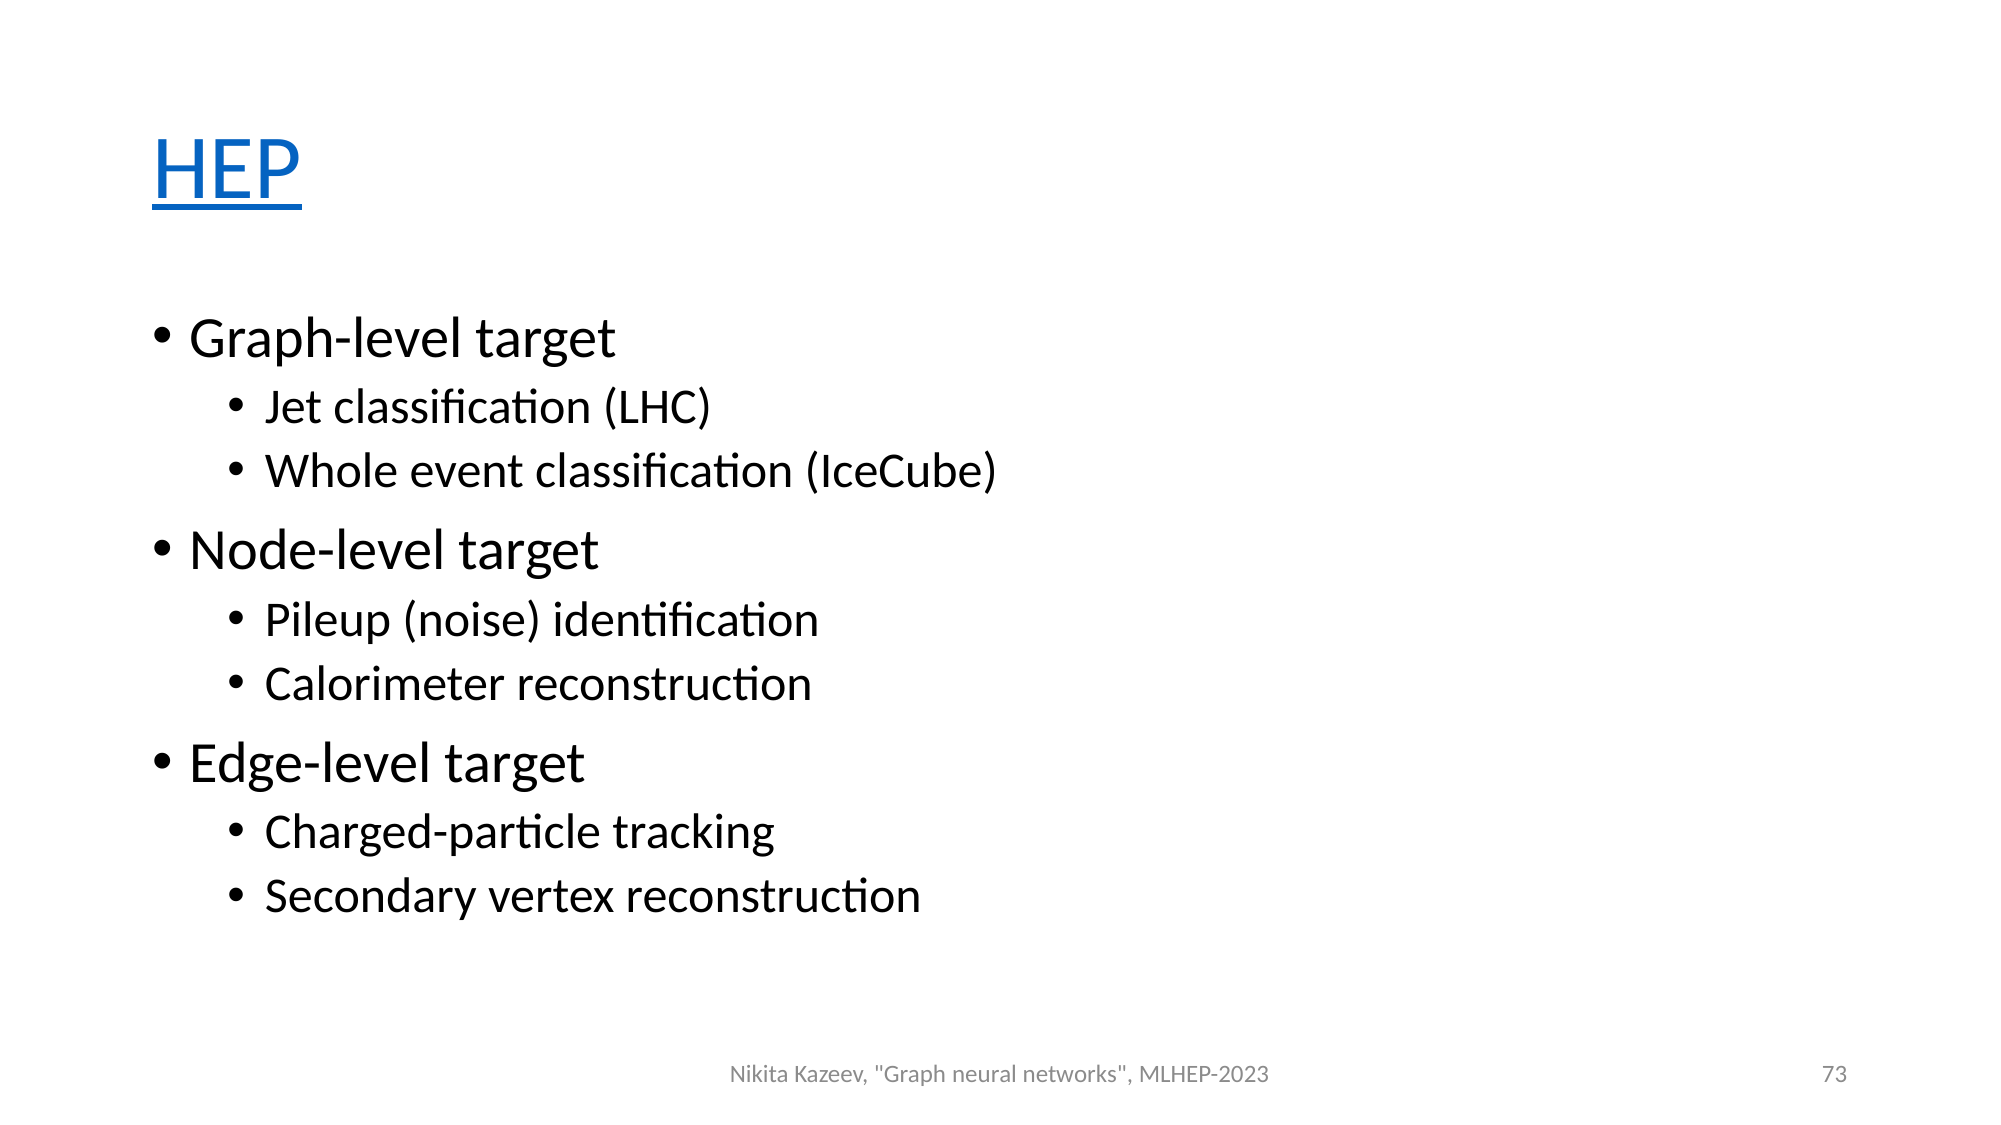

# HEP
Graph-level target
Jet classification (LHC)
Whole event classification (IceCube)
Node-level target
Pileup (noise) identification
Calorimeter reconstruction
Edge-level target
Charged-particle tracking
Secondary vertex reconstruction

Nikita Kazeev, "Graph neural networks", MLHEP-2023
73